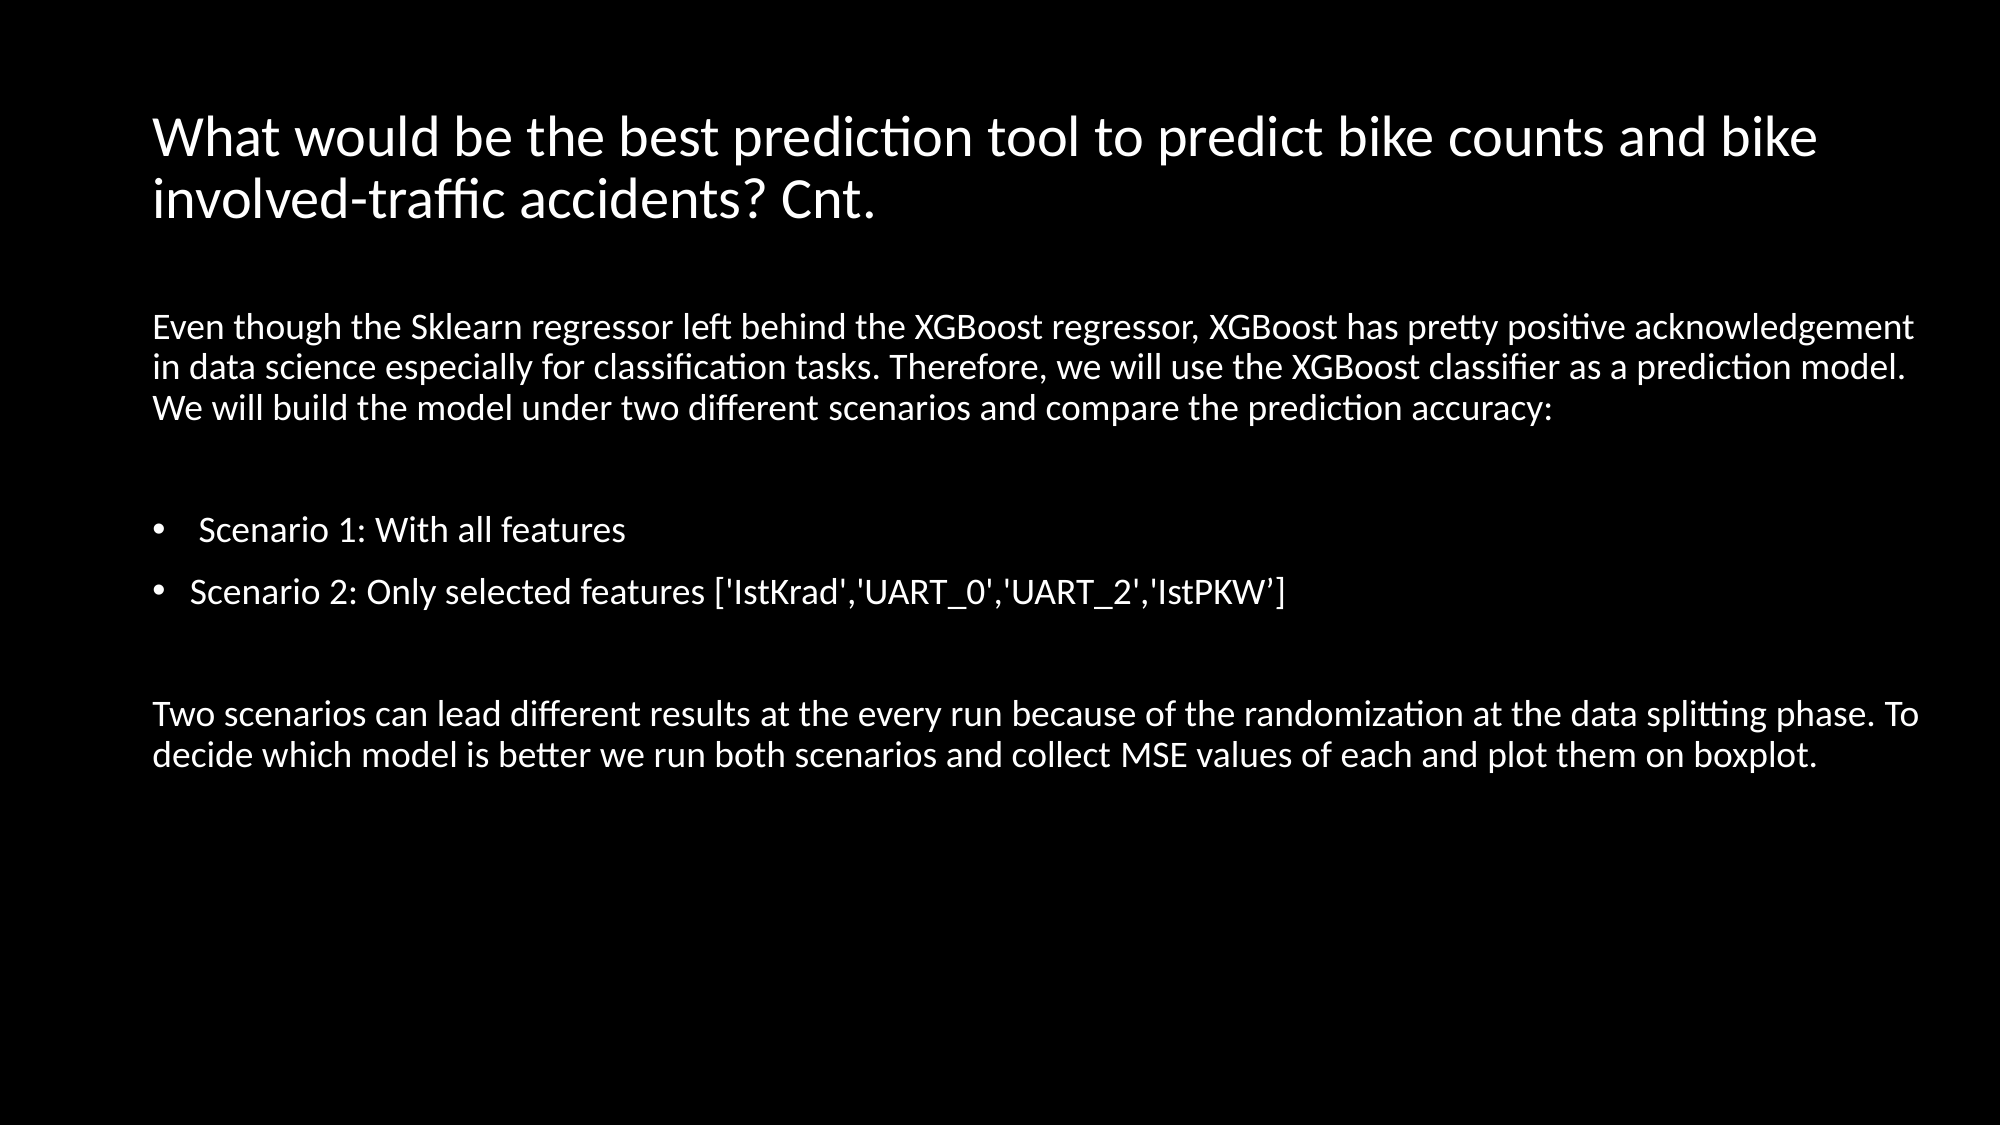

# What would be the best prediction tool to predict bike counts and bike involved-traffic accidents? Cnt.
Even though the Sklearn regressor left behind the XGBoost regressor, XGBoost has pretty positive acknowledgement in data science especially for classification tasks. Therefore, we will use the XGBoost classifier as a prediction model. We will build the model under two different scenarios and compare the prediction accuracy:

 Scenario 1: With all features
Scenario 2: Only selected features ['IstKrad','UART_0','UART_2','IstPKW’]

Two scenarios can lead different results at the every run because of the randomization at the data splitting phase. To decide which model is better we run both scenarios and collect MSE values of each and plot them on boxplot.